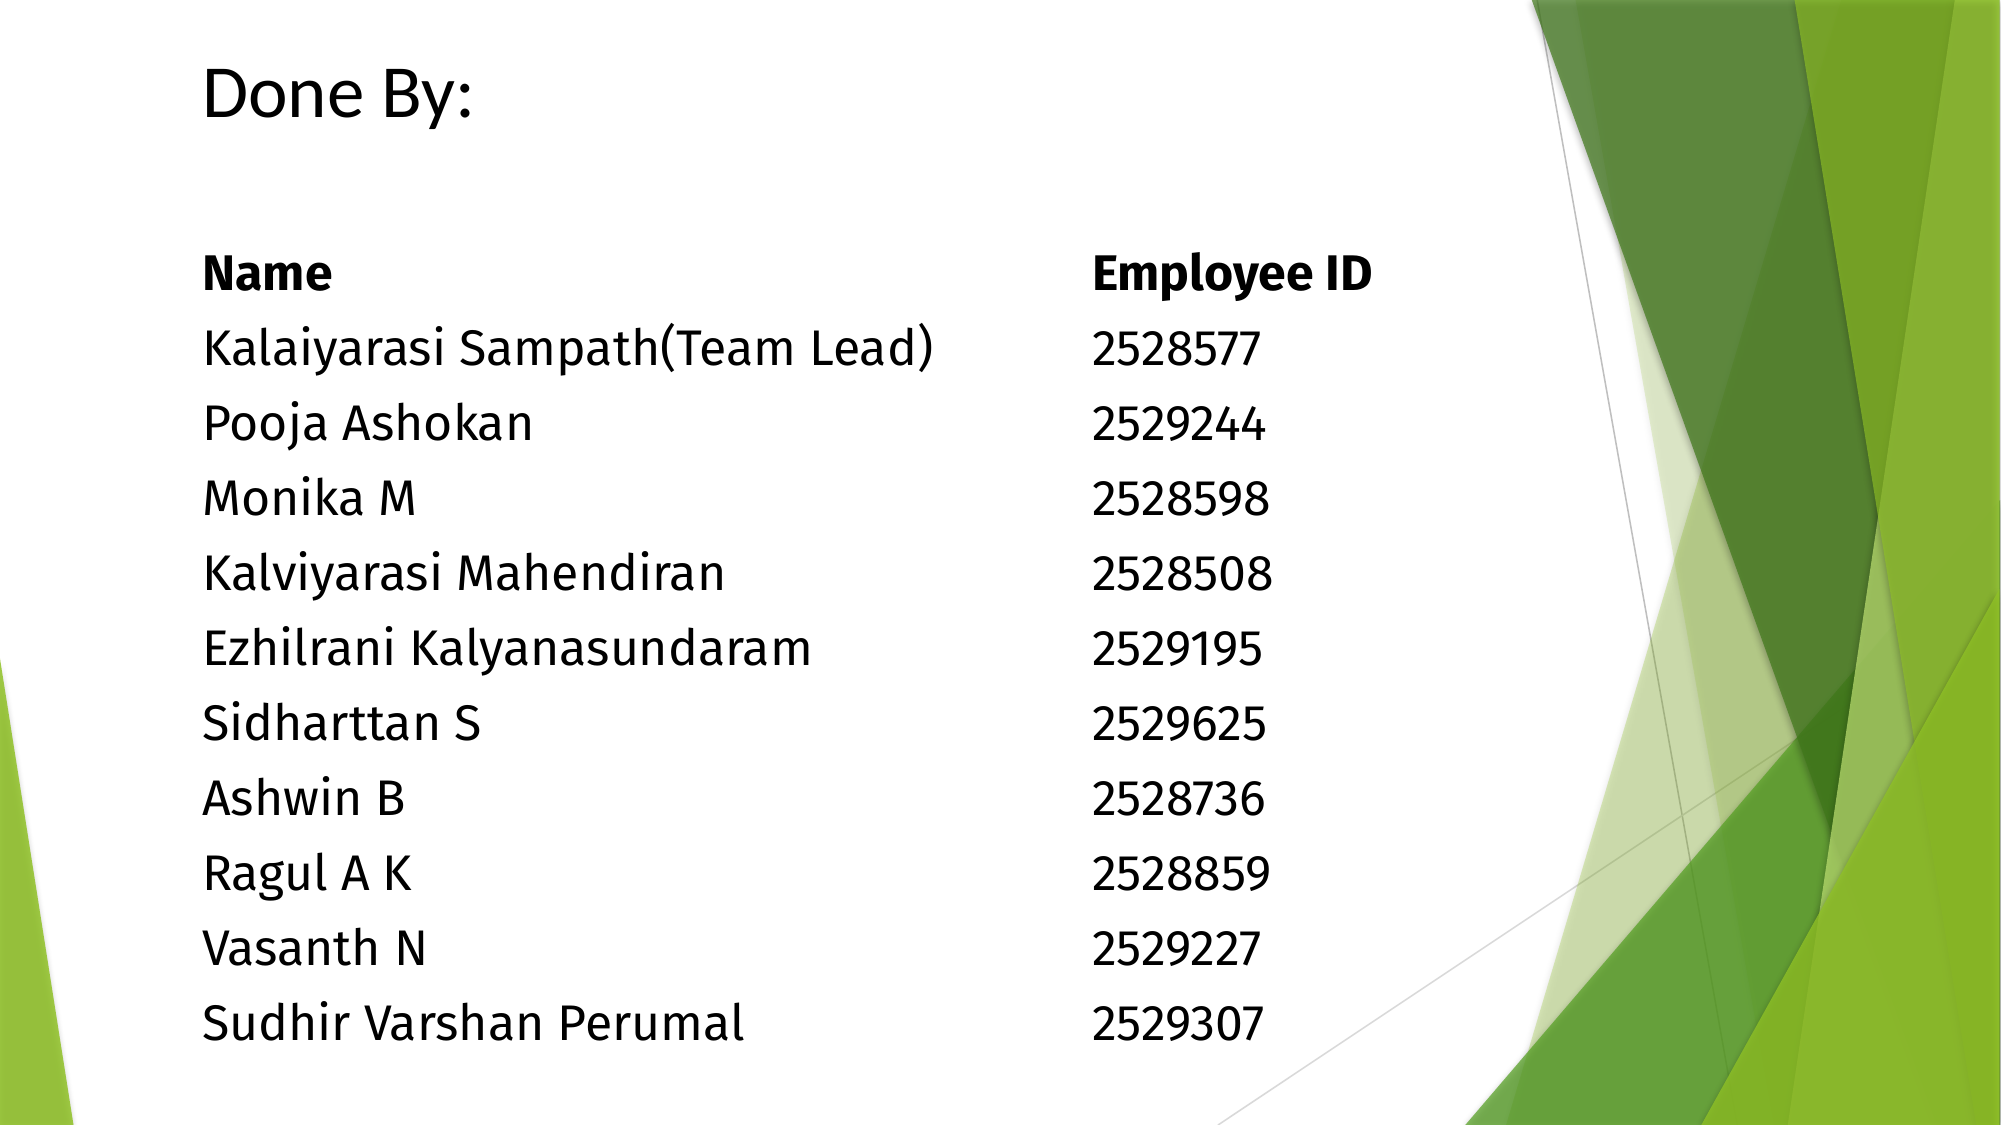

# Done By:​
| Name | Employee ID |
| --- | --- |
| Kalaiyarasi Sampath(Team Lead) | 2528577 |
| Pooja Ashokan | 2529244 |
| Monika M | 2528598 |
| Kalviyarasi Mahendiran | 2528508 |
| Ezhilrani Kalyanasundaram | 2529195 |
| Sidharttan S | 2529625 |
| Ashwin B | 2528736 |
| Ragul A K | 2528859 |
| Vasanth N | 2529227 |
| Sudhir Varshan Perumal | 2529307 |